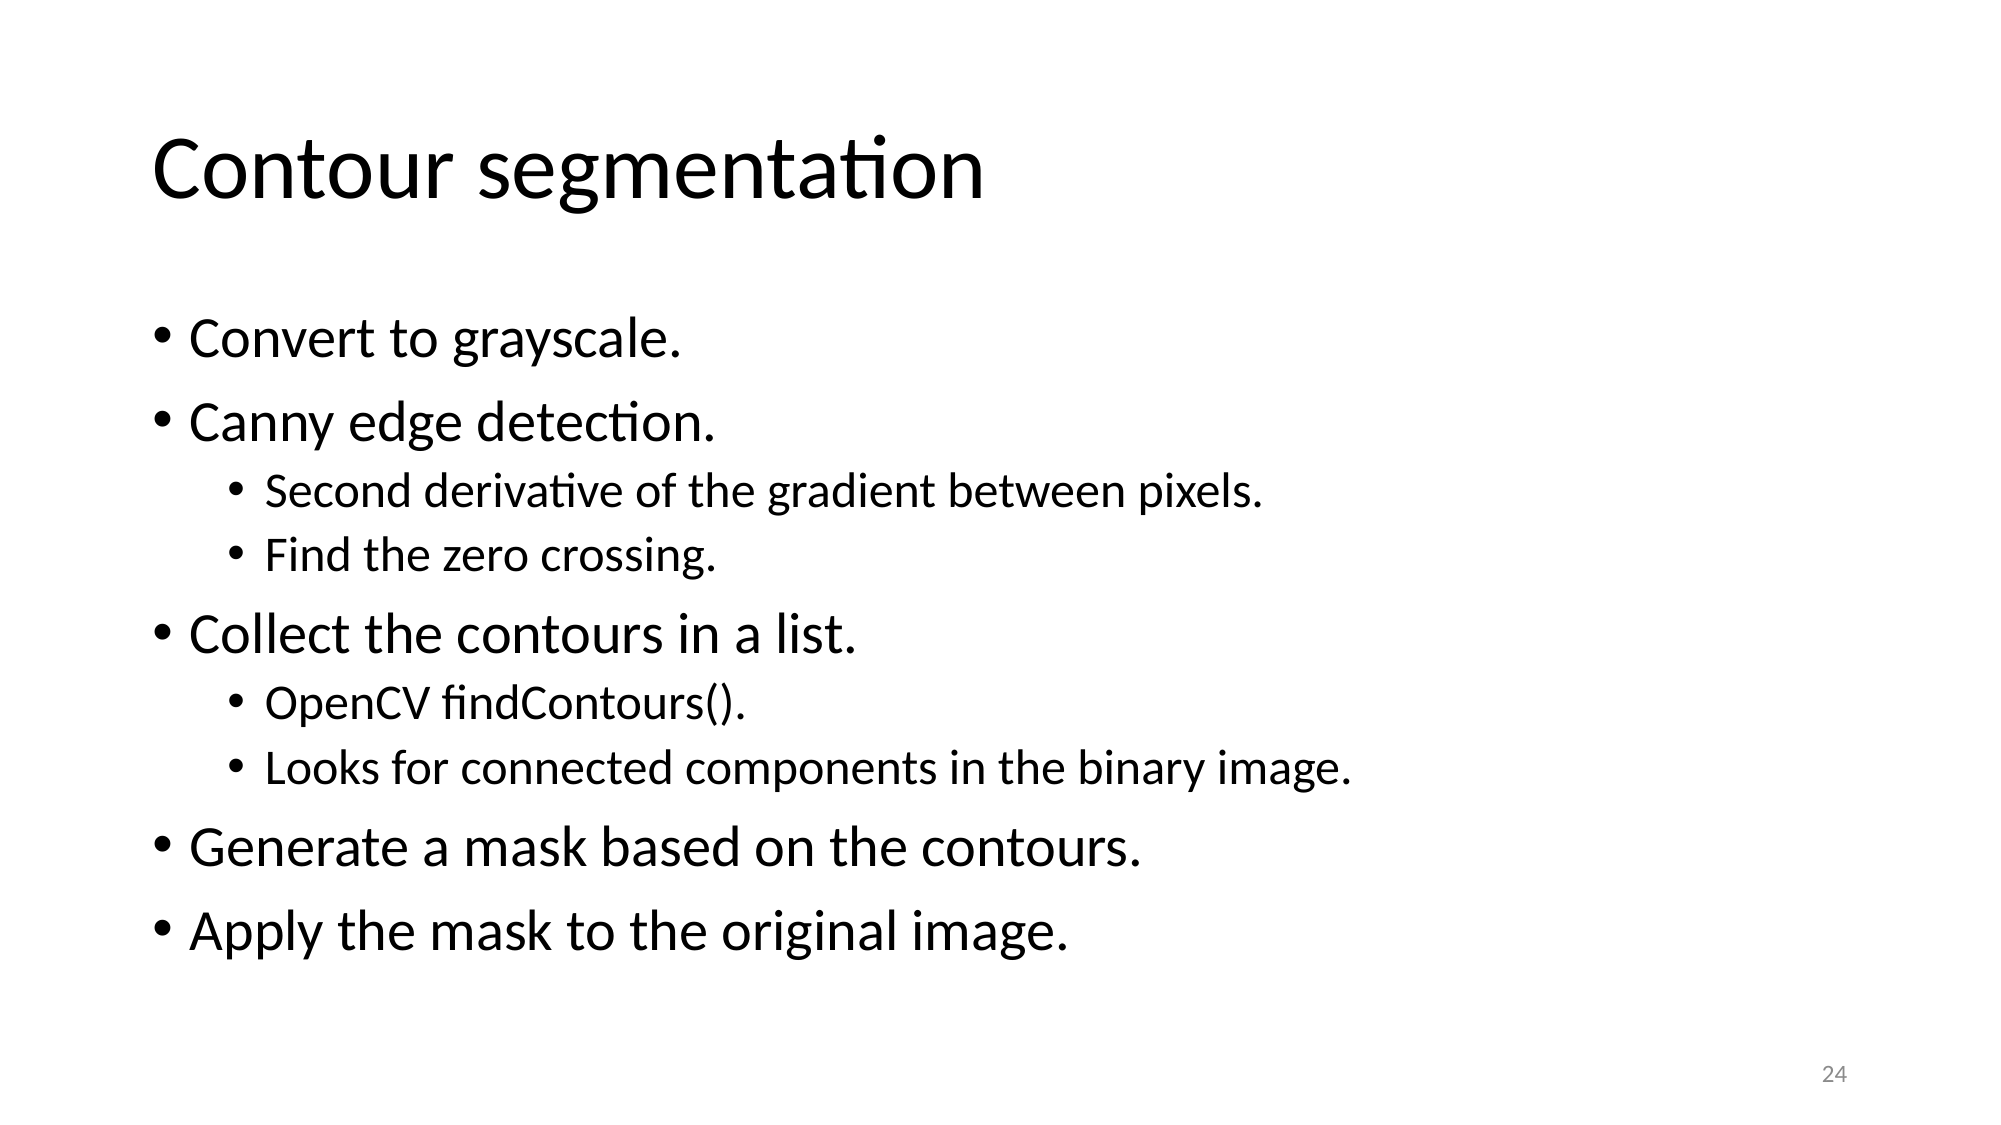

# Contour segmentation
Convert to grayscale.
Canny edge detection.
Second derivative of the gradient between pixels.
Find the zero crossing.
Collect the contours in a list.
OpenCV findContours().
Looks for connected components in the binary image.
Generate a mask based on the contours.
Apply the mask to the original image.
24